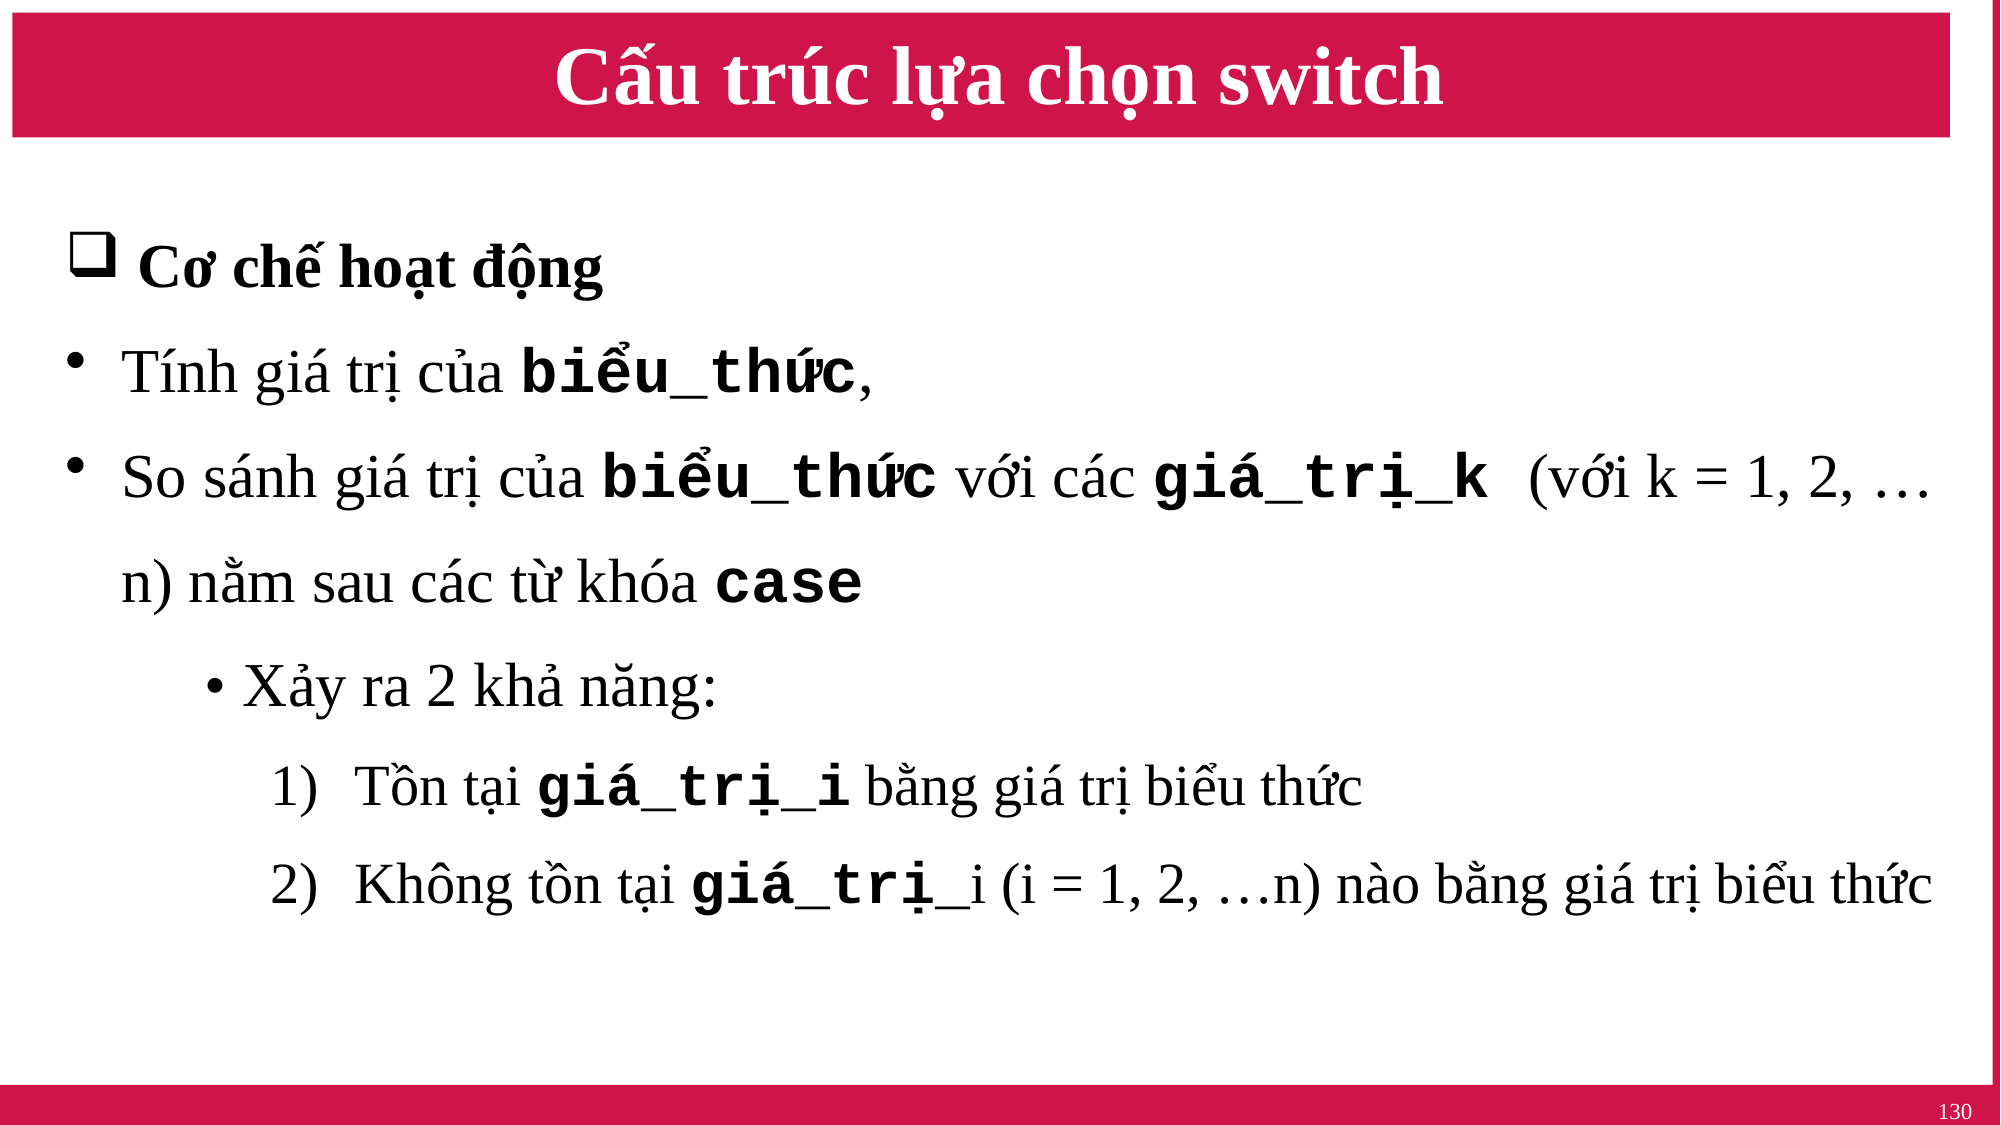

# Cấu trúc lựa chọn switch
 Cơ chế hoạt động
Tính giá trị của biểu_thức,
So sánh giá trị của biểu_thức với các giá_trị_k (với k = 1, 2, … n) nằm sau các từ khóa case
• Xảy ra 2 khả năng:
Tồn tại giá_trị_i bằng giá trị biểu thức
Không tồn tại giá_trị_i (i = 1, 2, …n) nào bằng giá trị biểu thức
130